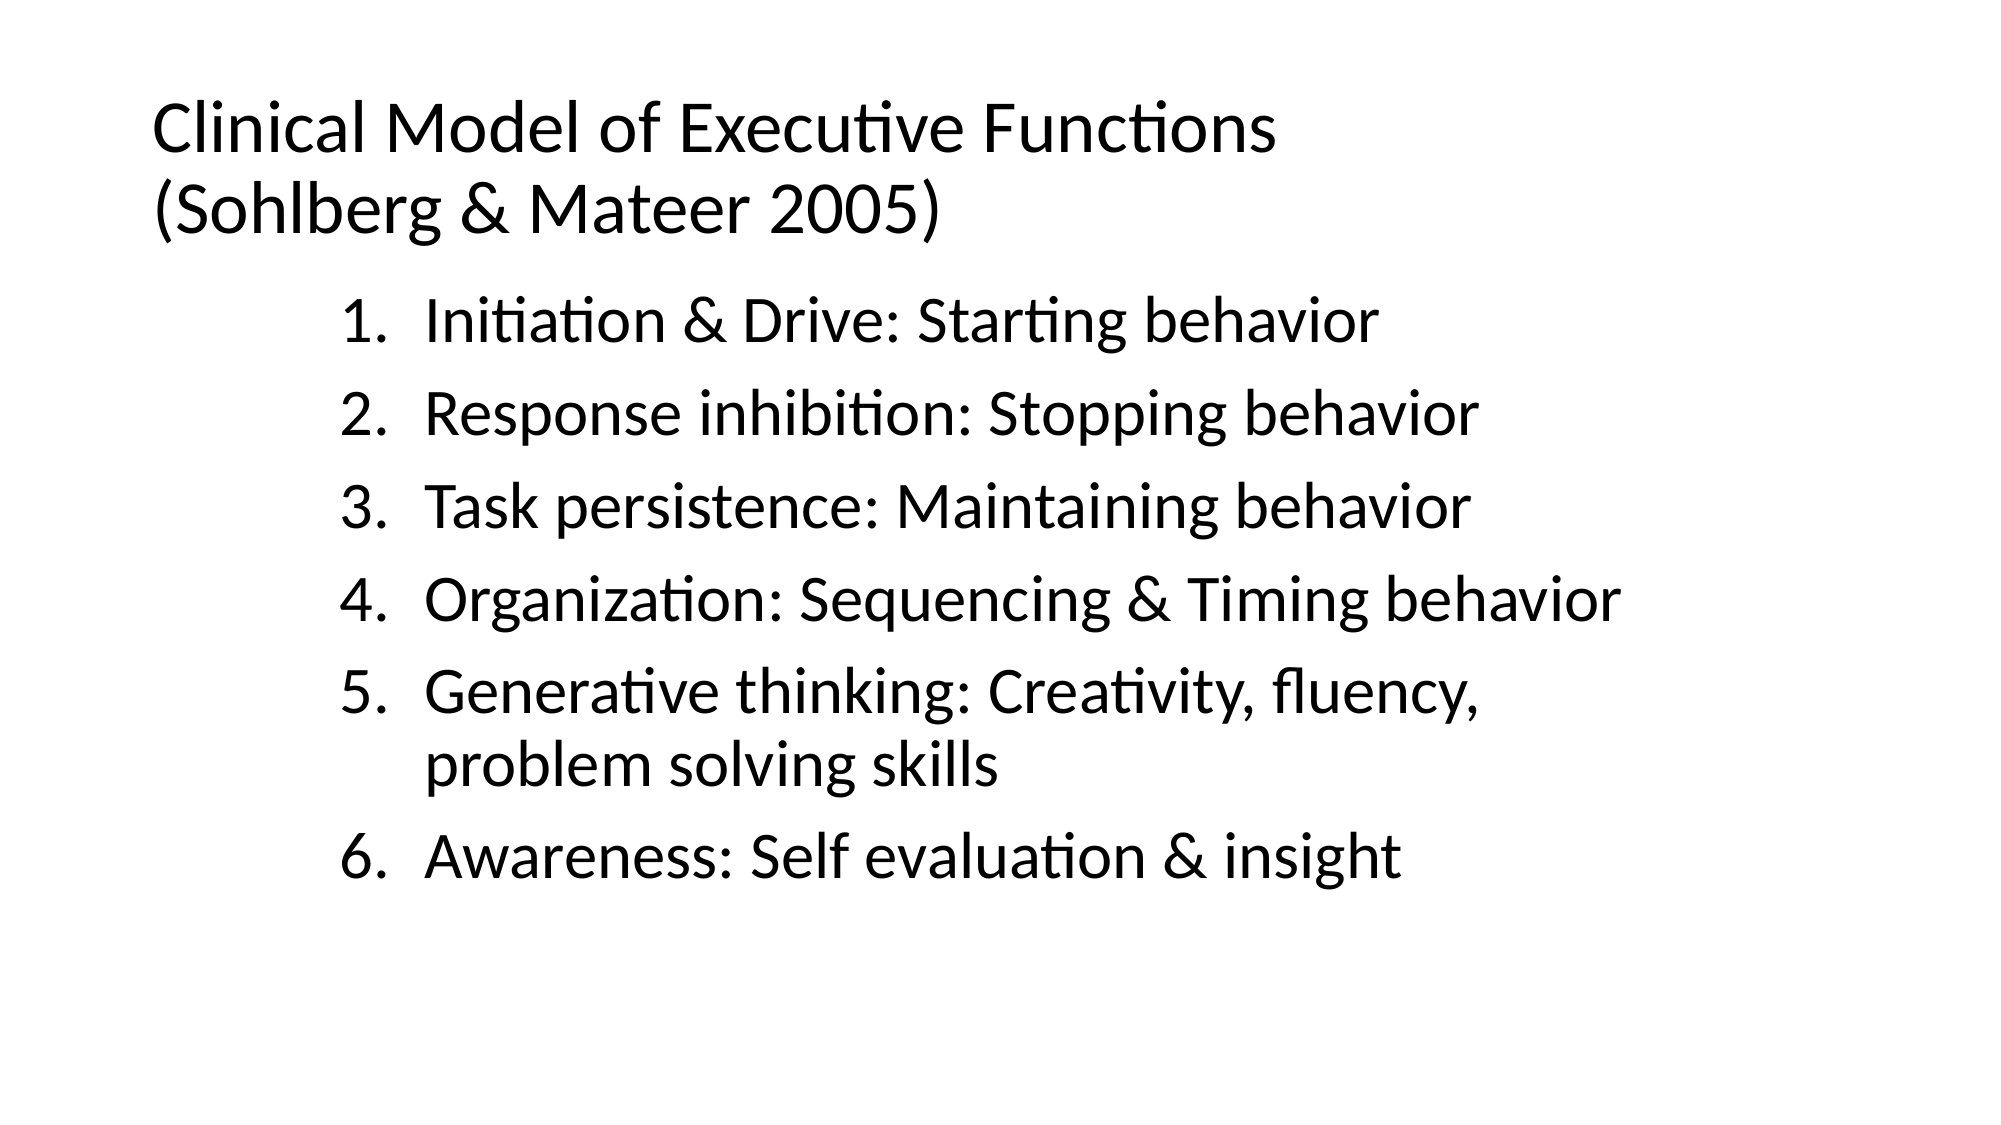

# Clinical Model of Executive Functions (Sohlberg & Mateer 2005)
Initiation & Drive: Starting behavior
Response inhibition: Stopping behavior
Task persistence: Maintaining behavior
Organization: Sequencing & Timing behavior
Generative thinking: Creativity, fluency, problem solving skills
Awareness: Self evaluation & insight